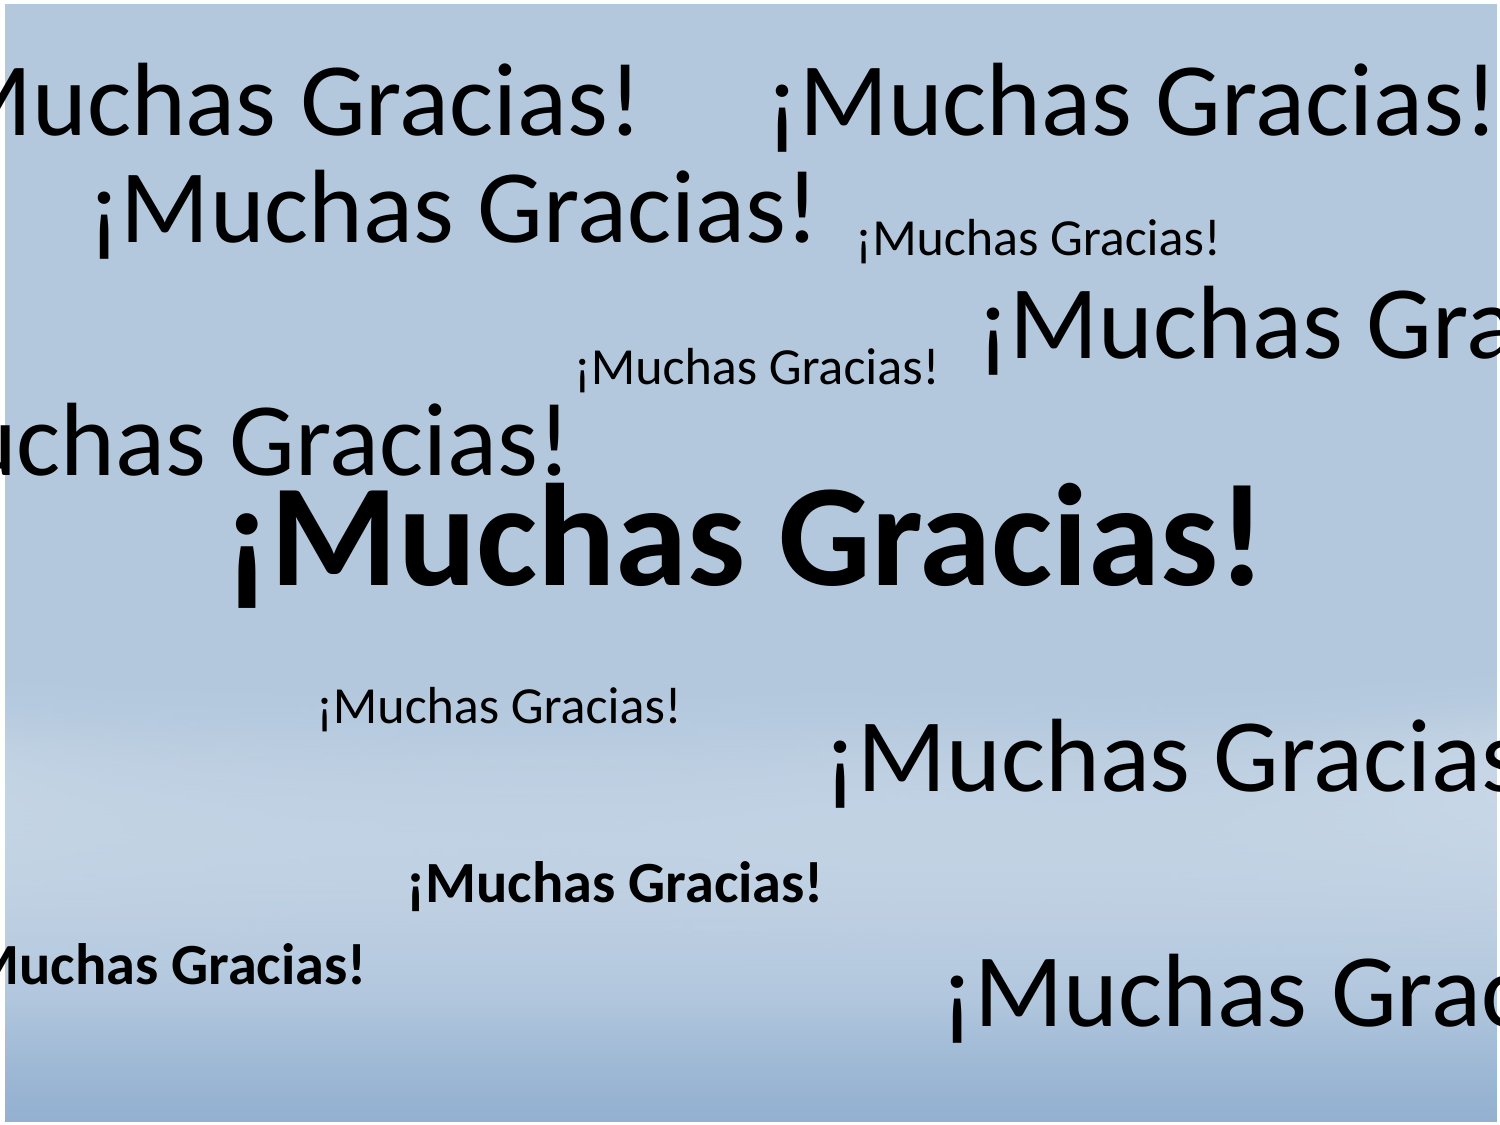

¡Muchas Gracias!
¡Muchas Gracias!
¡Muchas Gracias!
¡Muchas Gracias!
¡Muchas Gracias!
¡Muchas Gracias!
¡Muchas Gracias!
¡Muchas Gracias!
¡Muchas Gracias!
¡Muchas Gracias!
¡Muchas Gracias!
¡Muchas Gracias!
¡Muchas Gracias!